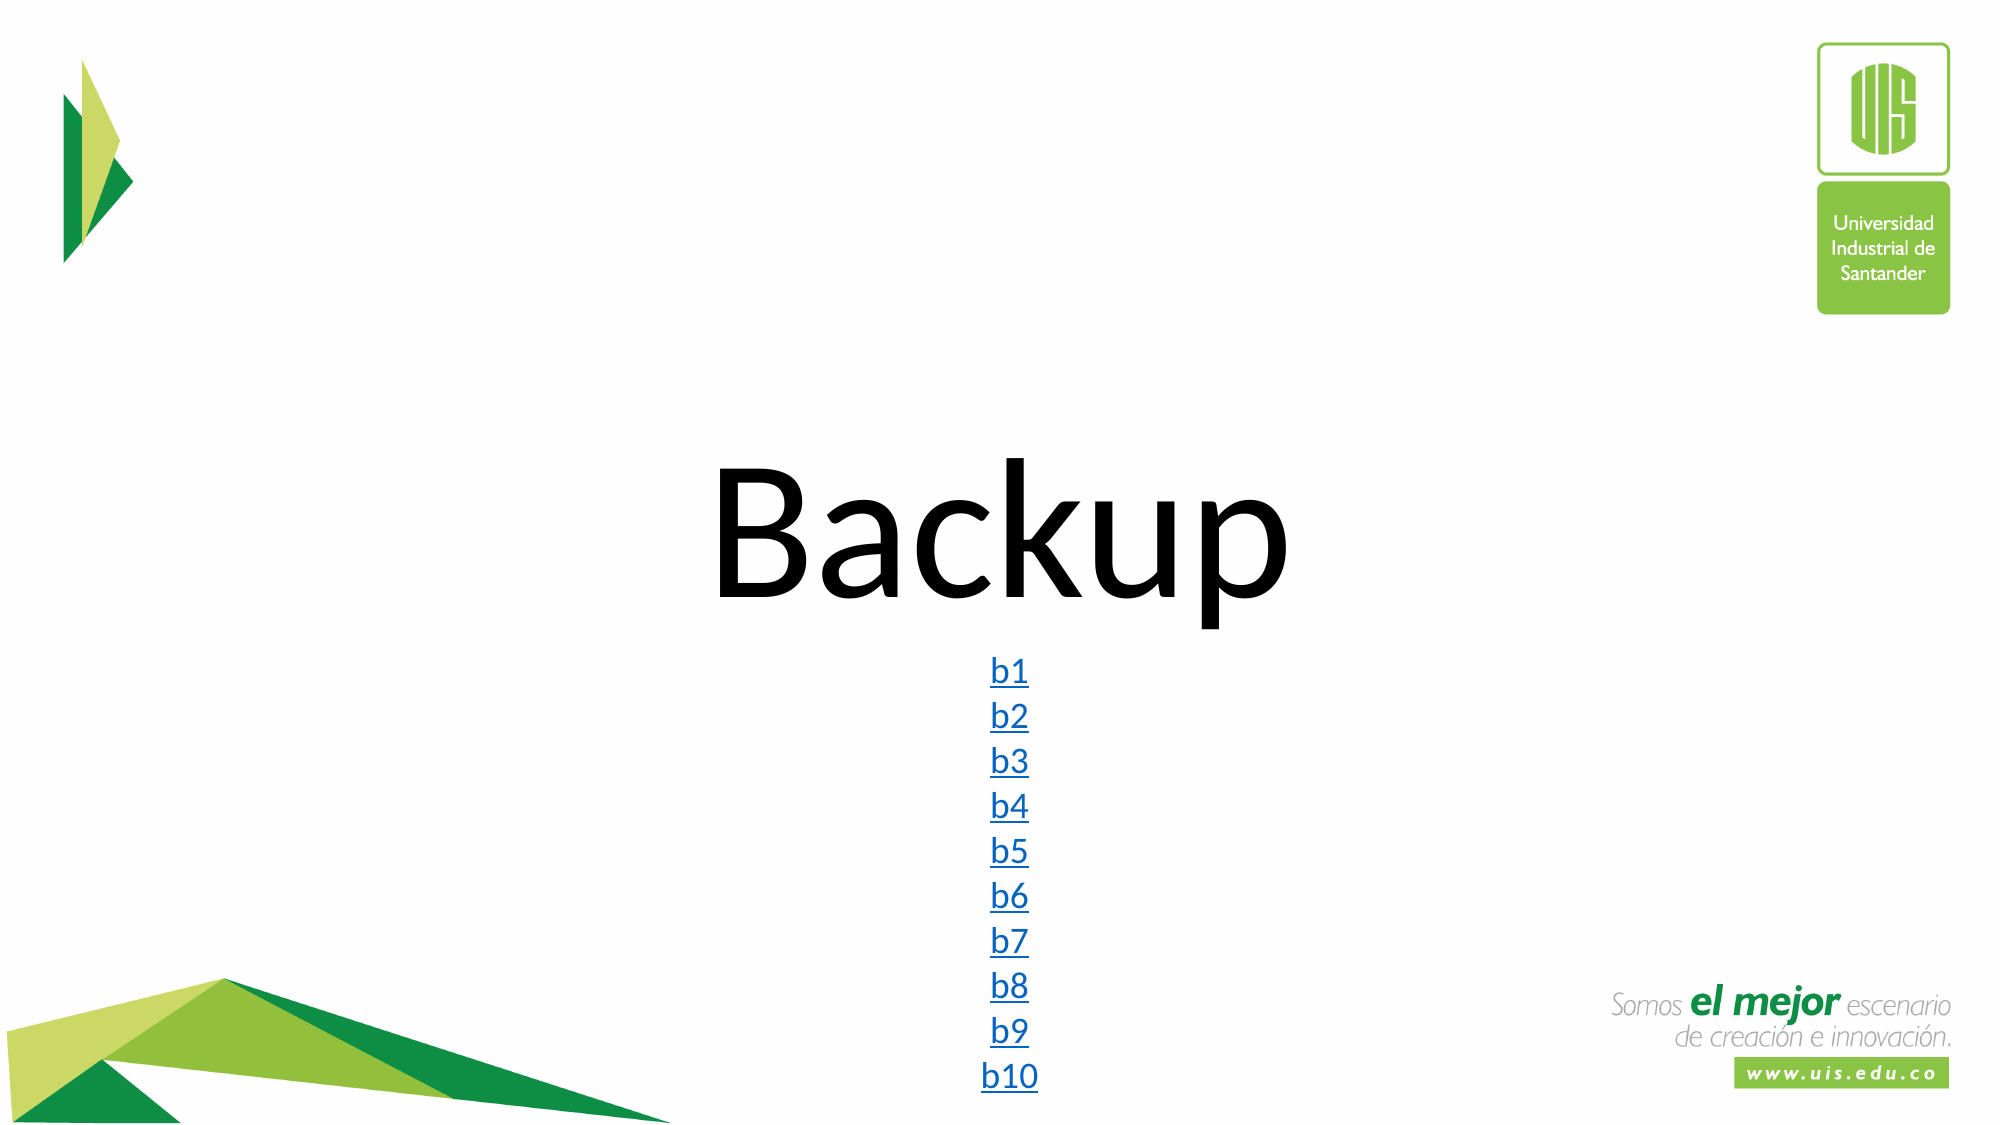

# Backup
b1
b2
b3
b4
b5
b6
b7
b8
b9
b10